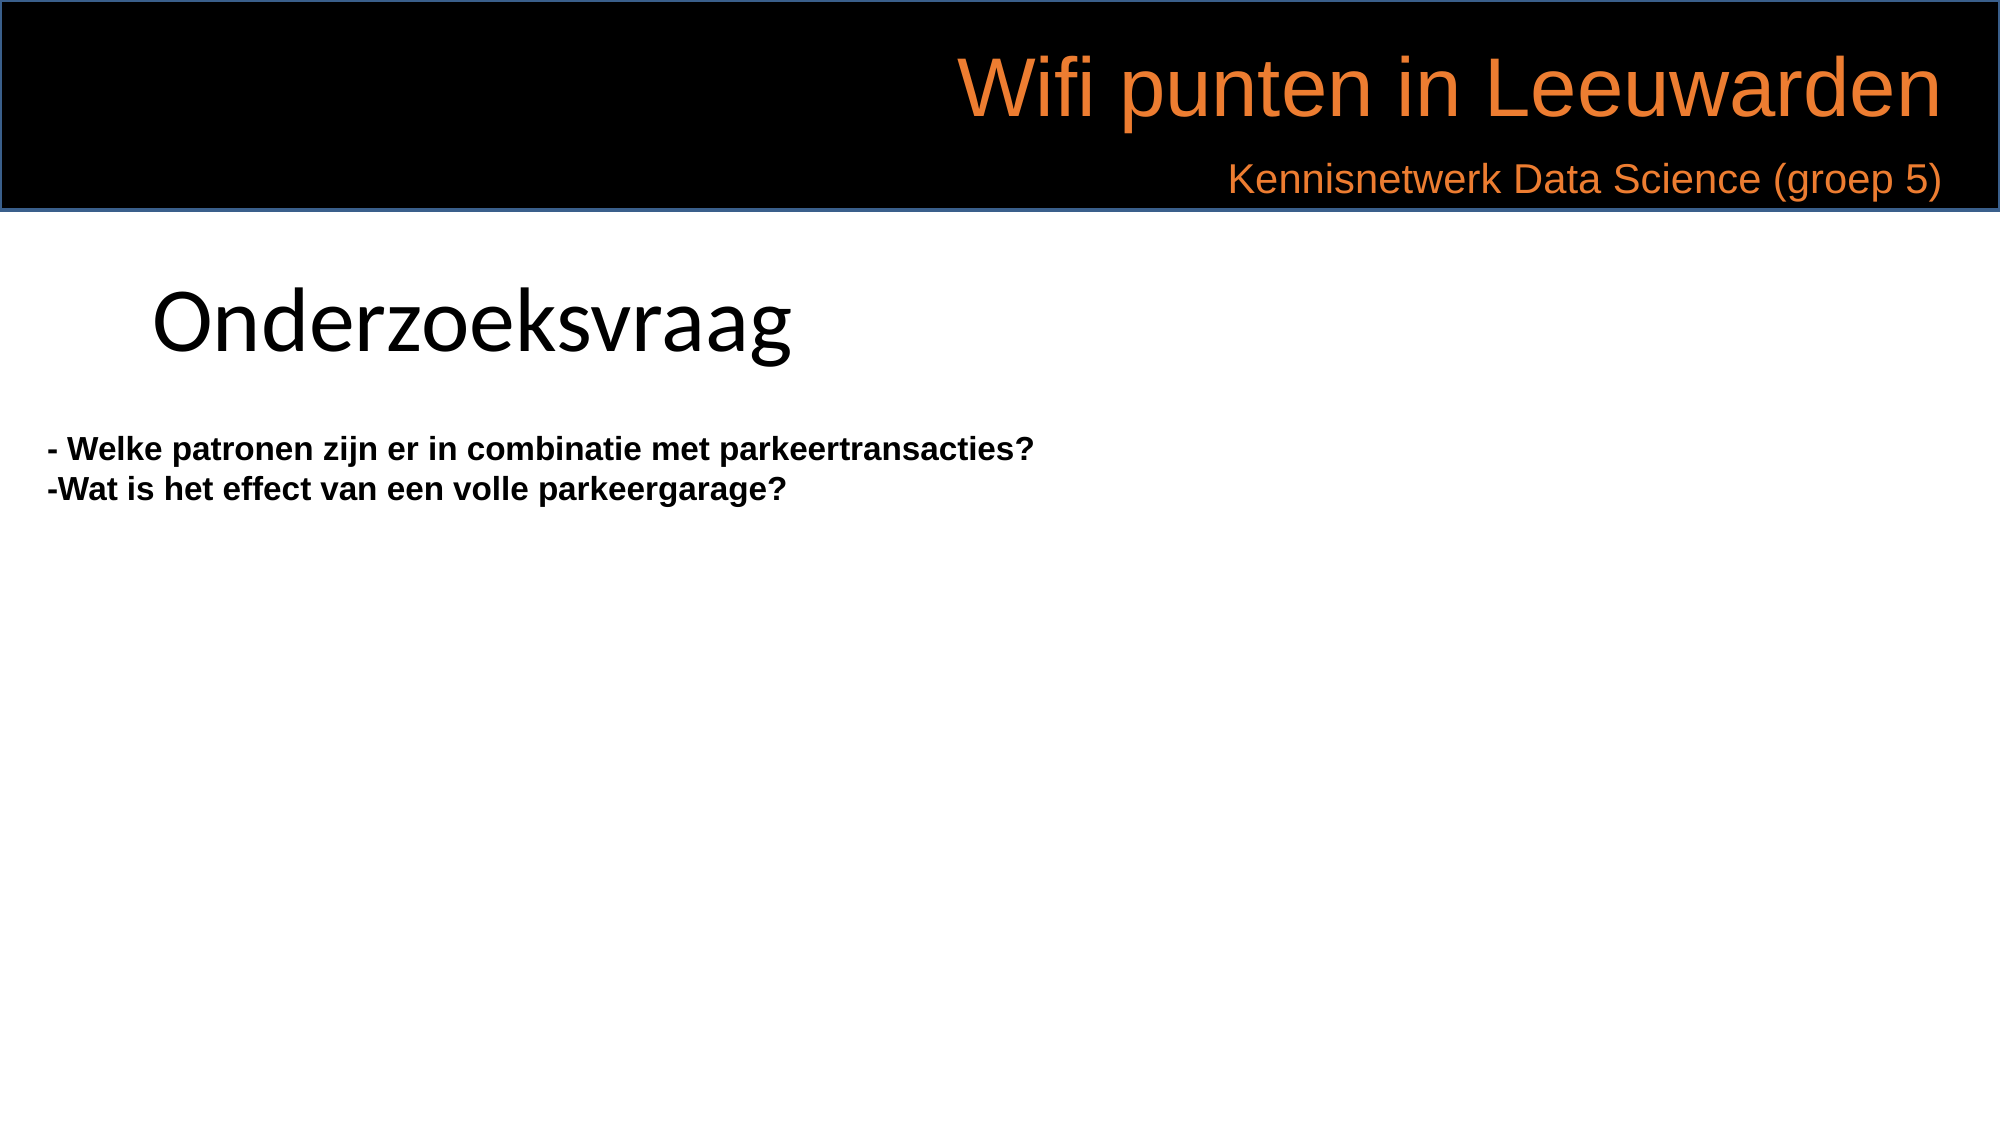

Wifi punten in Leeuwarden
Kennisnetwerk Data Science (groep 5)
Onderzoeksvraag

- Welke patronen zijn er in combinatie met parkeertransacties?
-Wat is het effect van een volle parkeergarage?